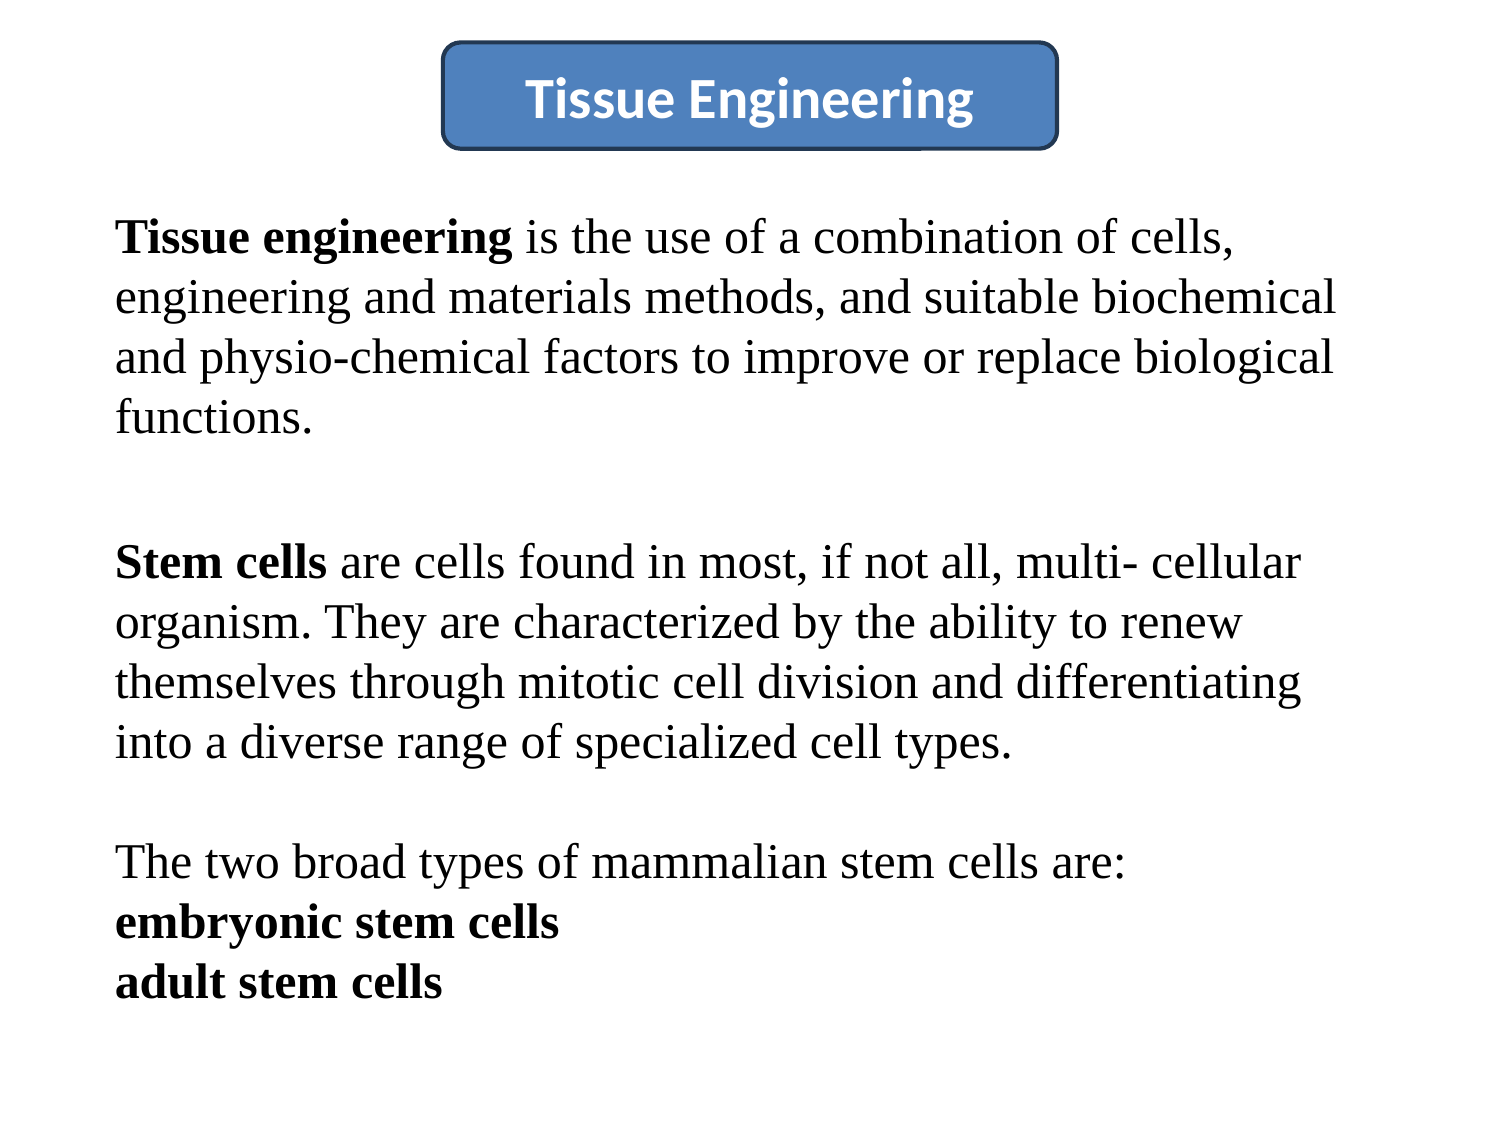

Tissue Engineering
Tissue engineering is the use of a combination of cells, engineering and materials methods, and suitable biochemical and physio-chemical factors to improve or replace biological functions.

Stem cells are cells found in most, if not all, multi- cellular organism. They are characterized by the ability to renew themselves through mitotic cell division and differentiating into a diverse range of specialized cell types.

The two broad types of mammalian stem cells are:
embryonic stem cells
adult stem cells